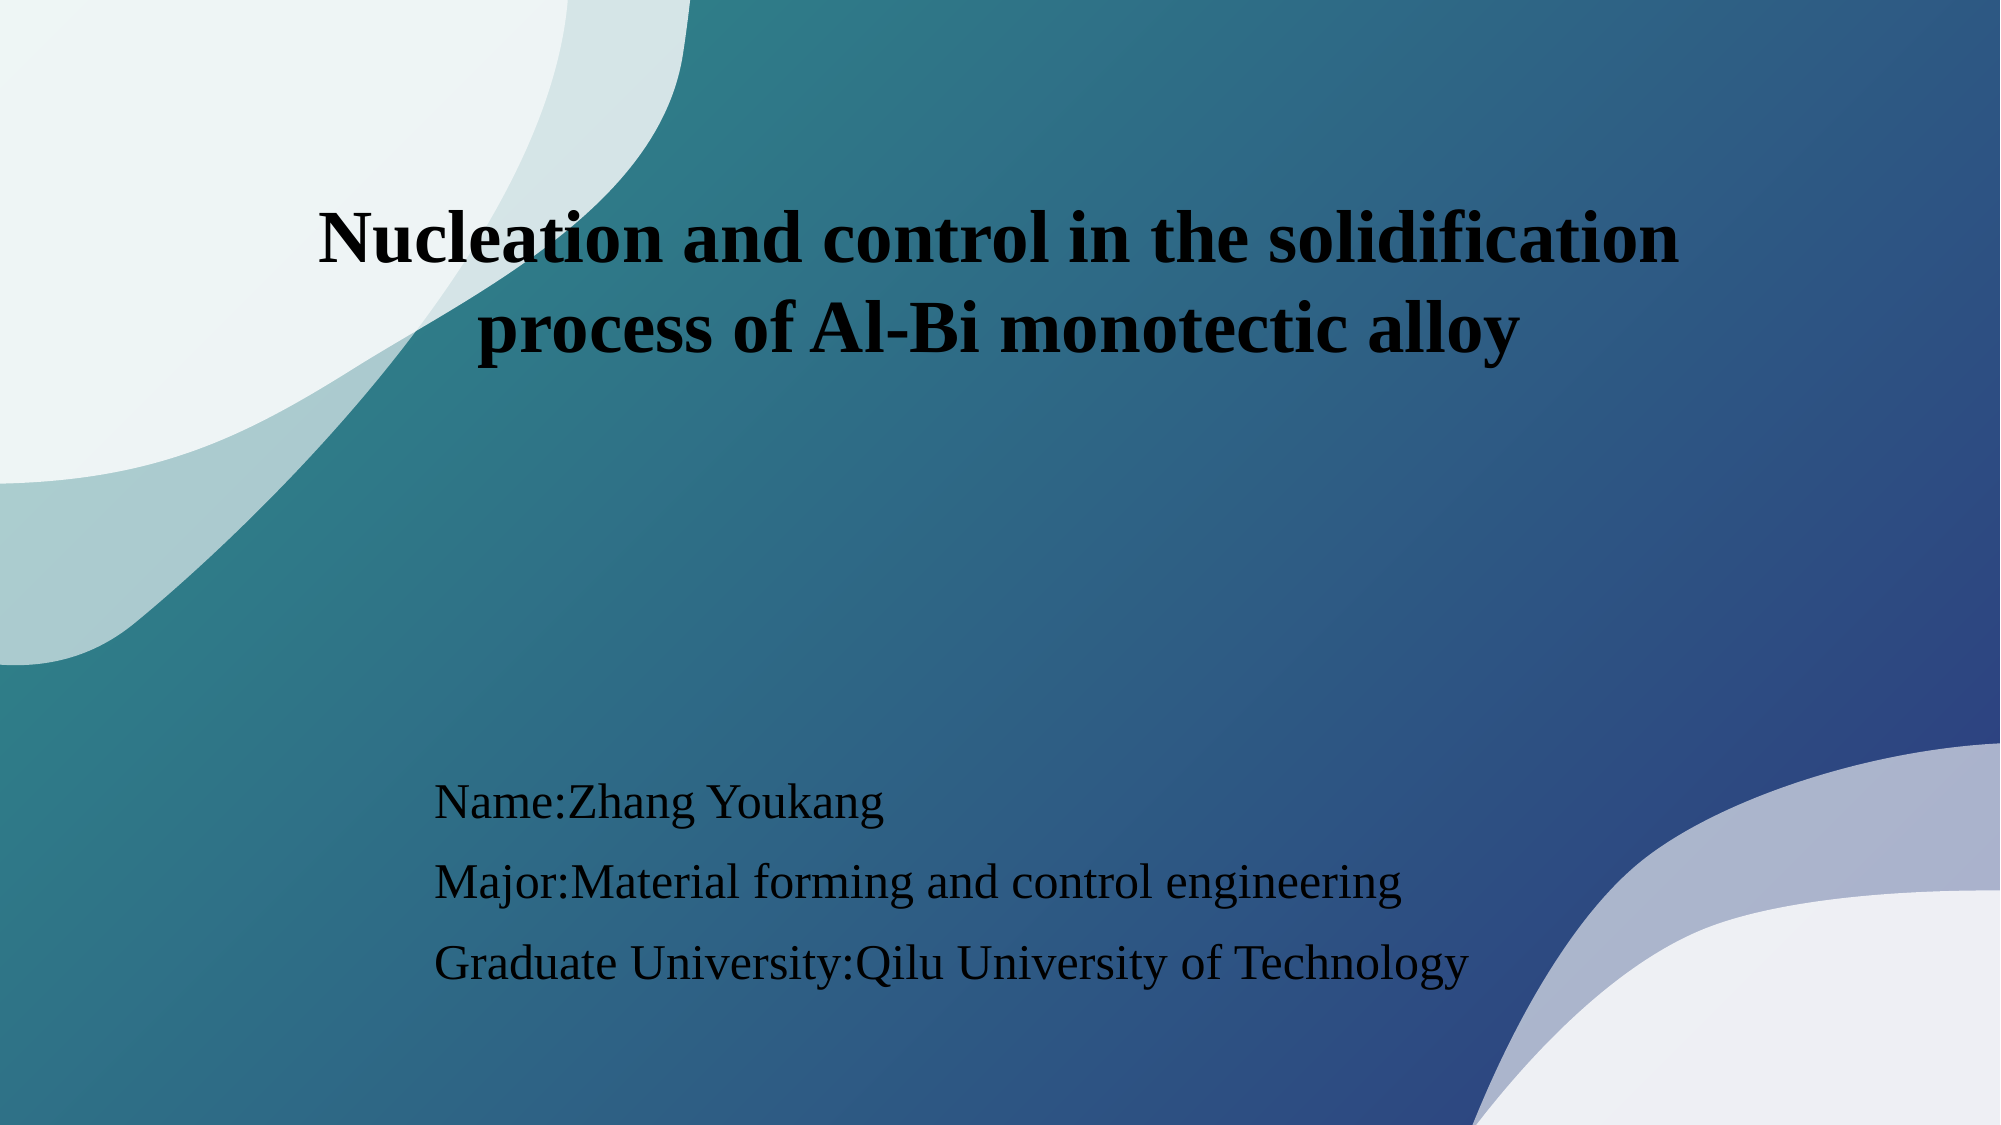

Nucleation and control in the solidification process of Al-Bi monotectic alloy
Name:Zhang Youkang
Major:Material forming and control engineering
Graduate University:Qilu University of Technology